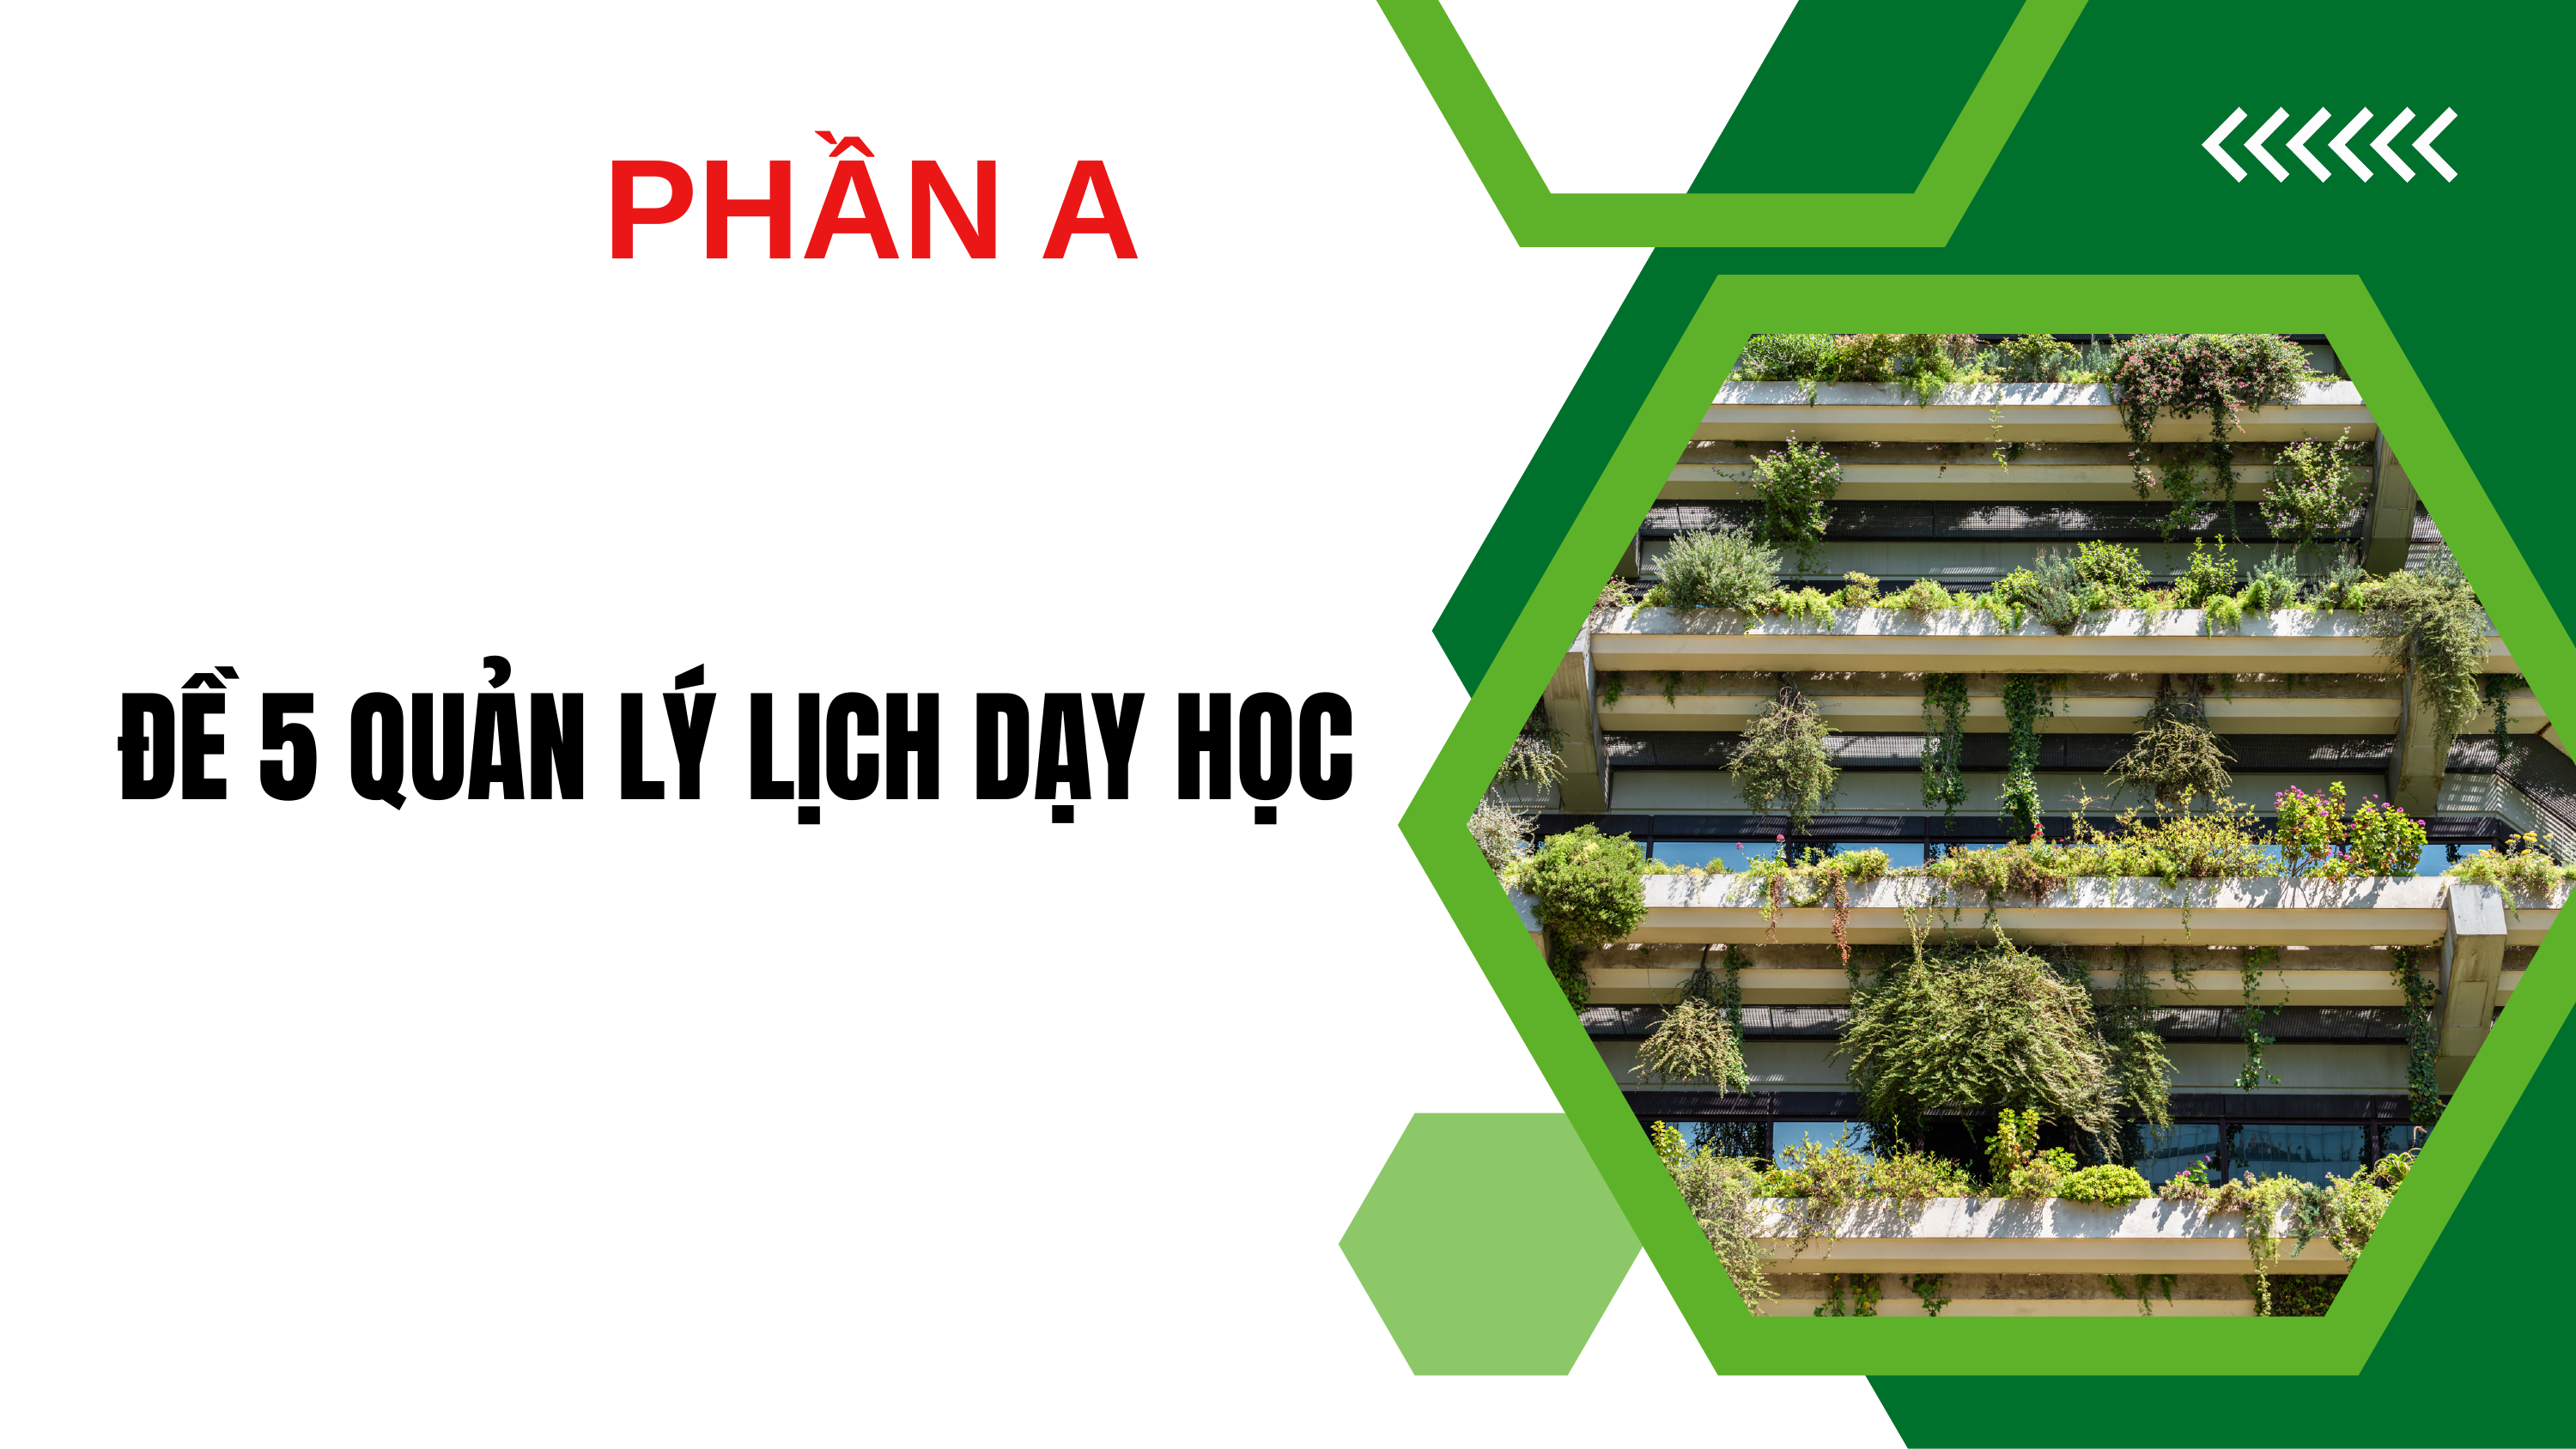

PHẦN A

ĐỀ 5 QUẢN LÝ LỊCH DẠY HỌC